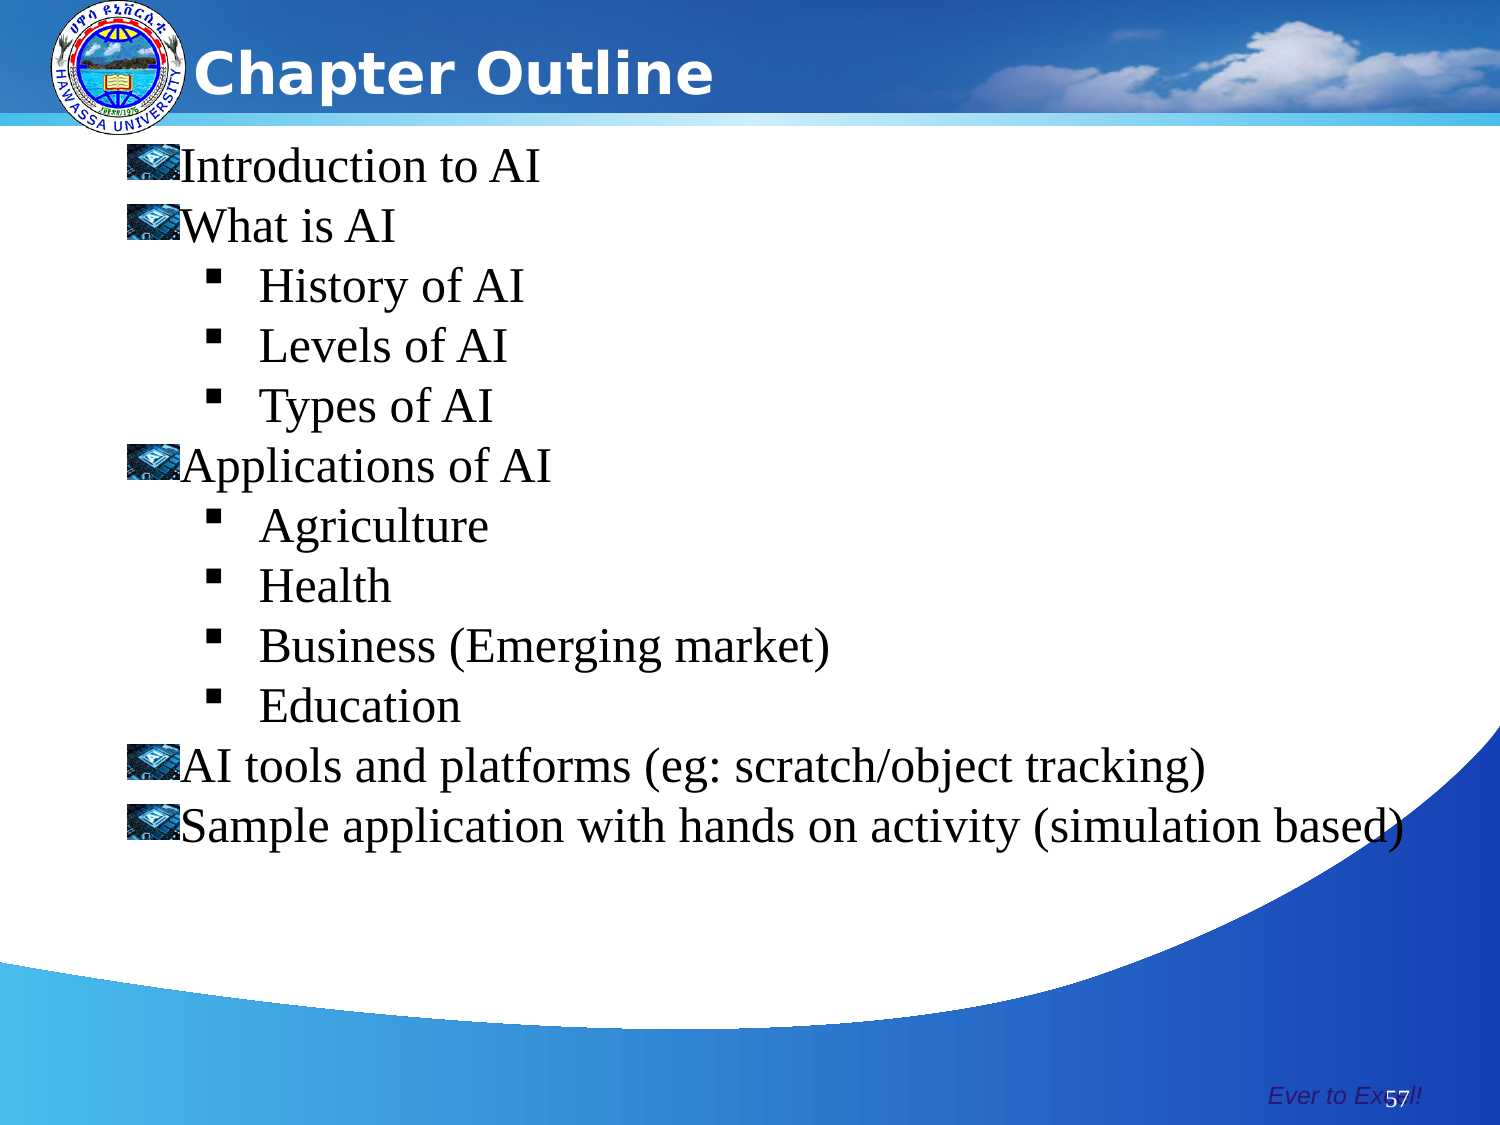

Chapter Outline
Introduction to AI
What is AI
History of AI
Levels of AI
Types of AI
Applications of AI
Agriculture
Health
Business (Emerging market)
Education
AI tools and platforms (eg: scratch/object tracking)
Sample application with hands on activity (simulation based)

Ever to Excel!
57